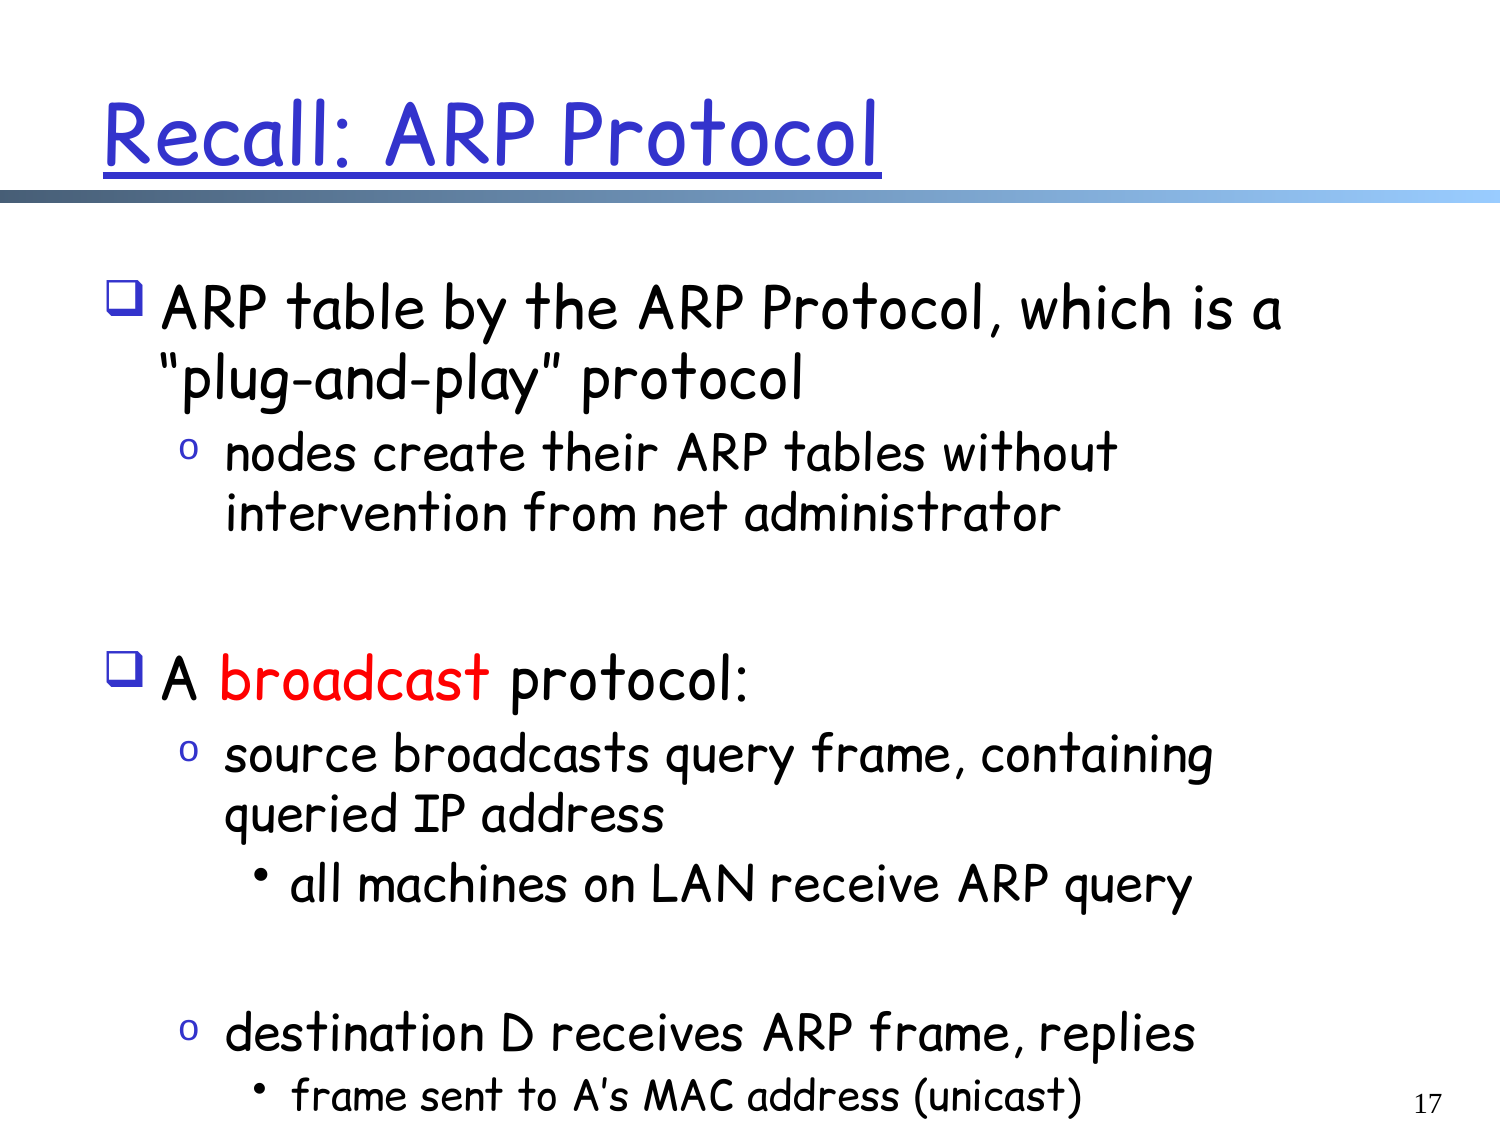

# Recall: ARP Protocol
ARP table by the ARP Protocol, which is a “plug-and-play” protocol
nodes create their ARP tables without intervention from net administrator

A broadcast protocol:
source broadcasts query frame, containing queried IP address
all machines on LAN receive ARP query

destination D receives ARP frame, replies
frame sent to A’s MAC address (unicast)
17